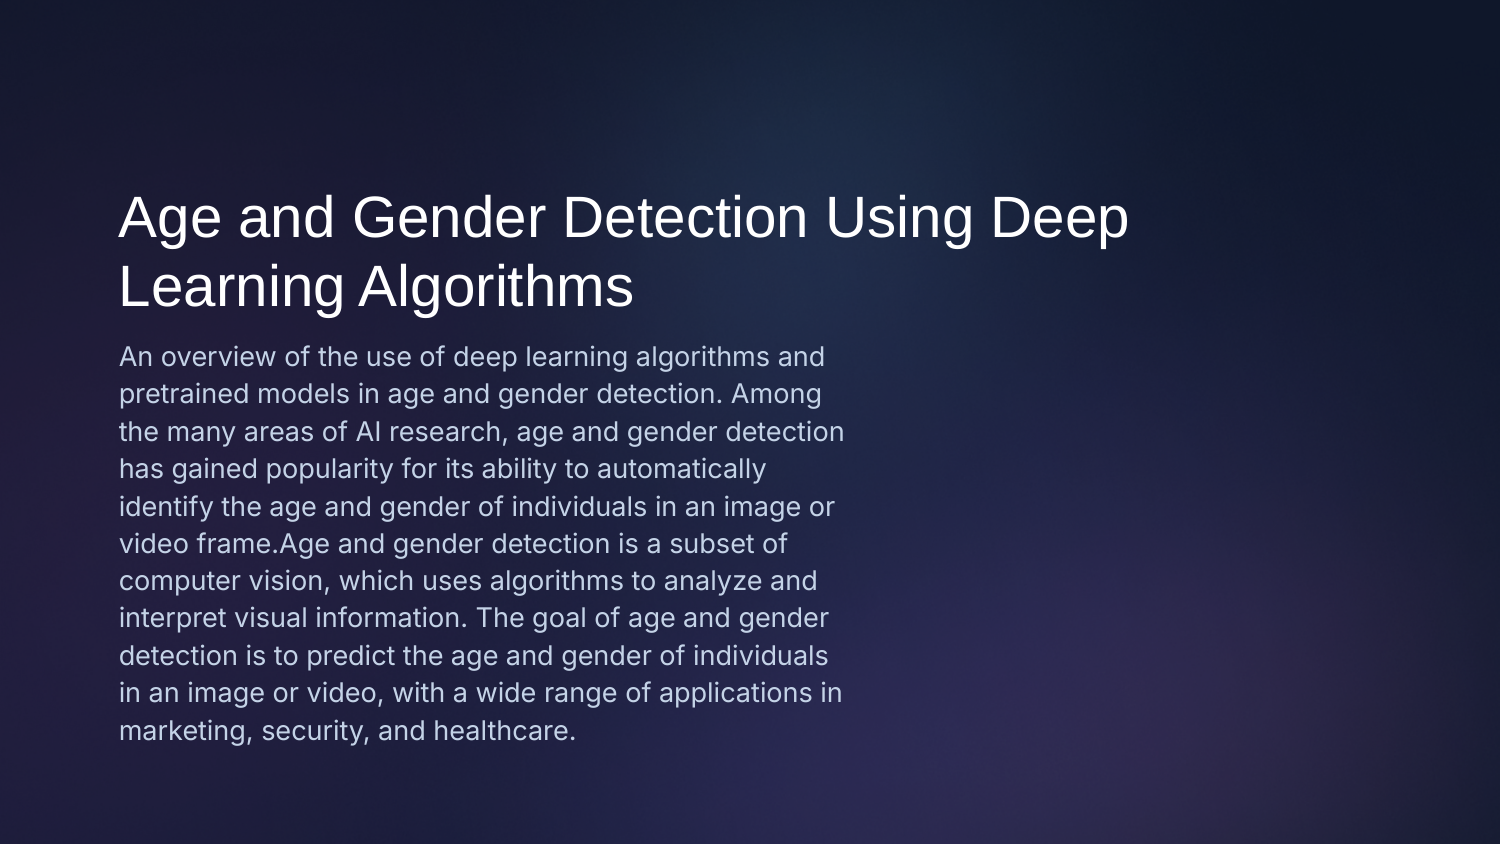

# Age and Gender Detection Using Deep Learning Algorithms
An overview of the use of deep learning algorithms and pretrained models in age and gender detection. Among the many areas of AI research, age and gender detection has gained popularity for its ability to automatically identify the age and gender of individuals in an image or video frame.Age and gender detection is a subset of computer vision, which uses algorithms to analyze and interpret visual information. The goal of age and gender detection is to predict the age and gender of individuals in an image or video, with a wide range of applications in marketing, security, and healthcare.